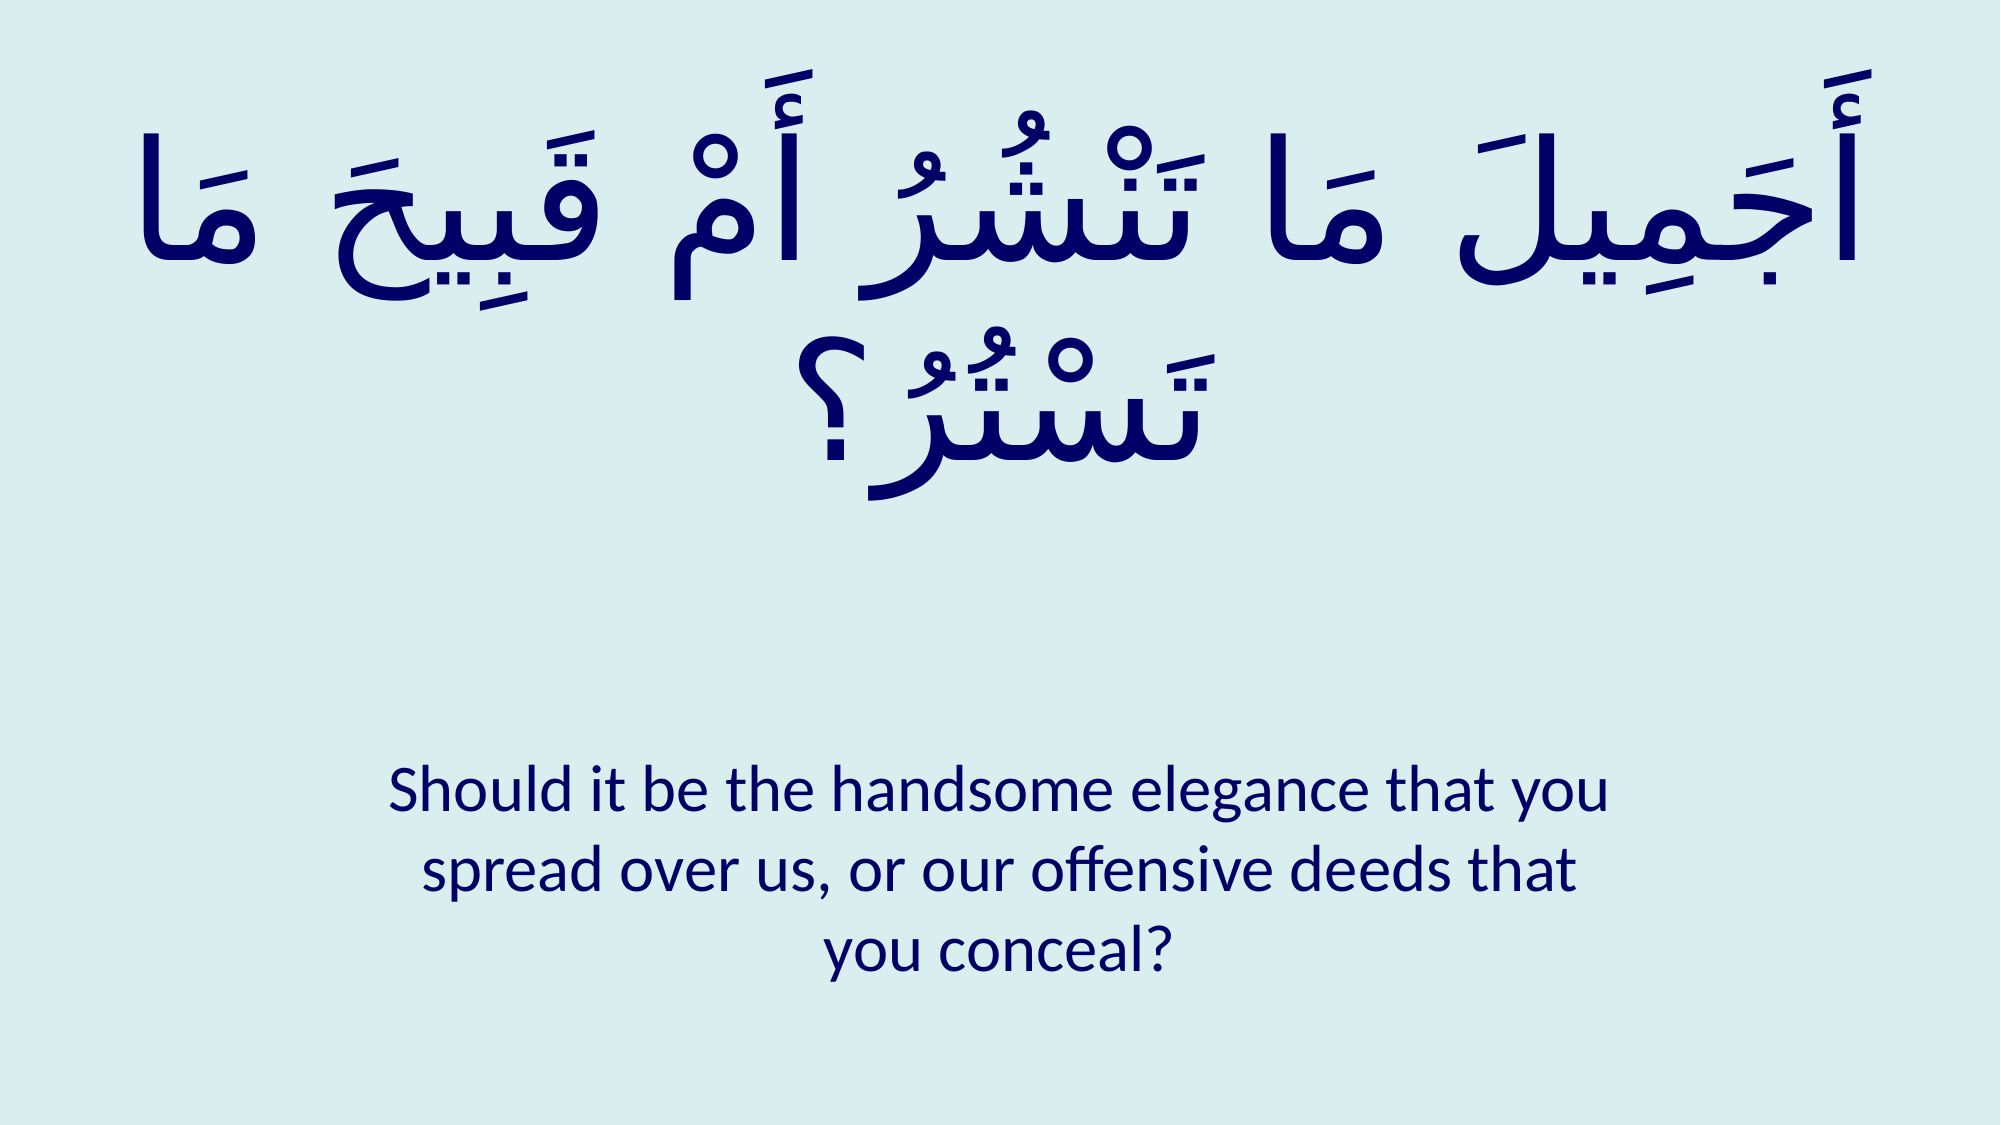

# أَجَمِيلَ مَا تَنْشُرُ أَمْ قَبِيحَ مَا تَسْتُرُ؟
Should it be the handsome elegance that you spread over us, or our offensive deeds that you conceal?